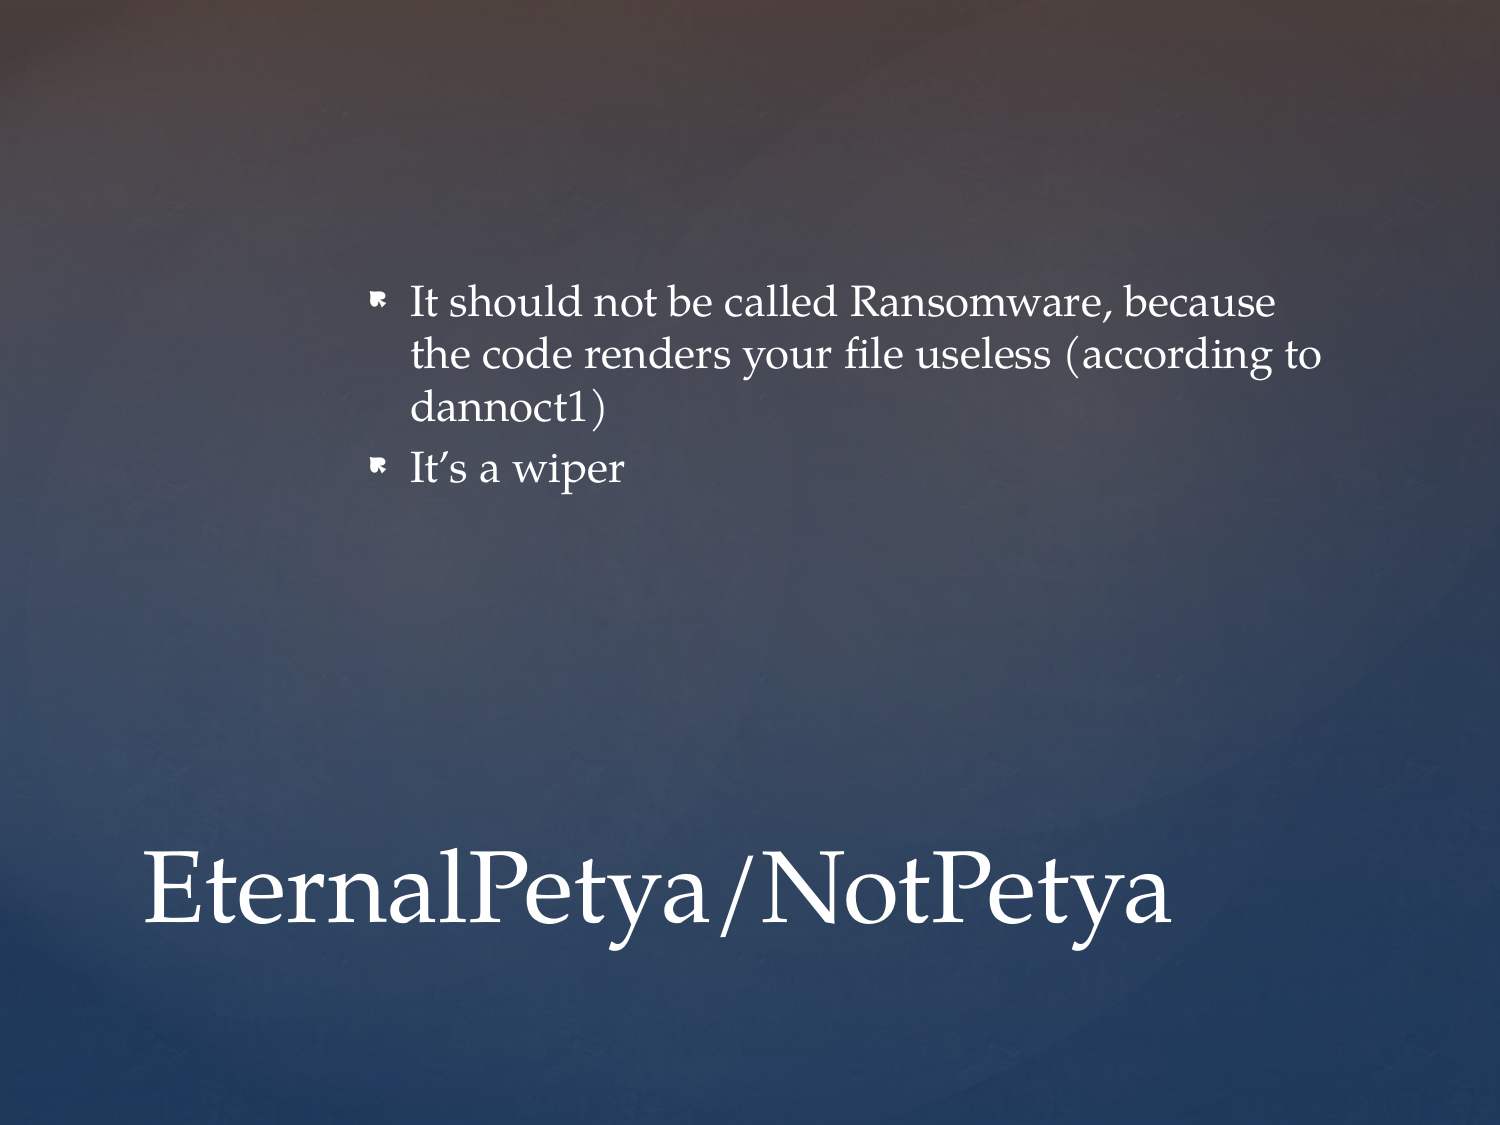

It should not be called Ransomware, because the code renders your file useless (according to dannoct1)
It’s a wiper

# EternalPetya/NotPetya